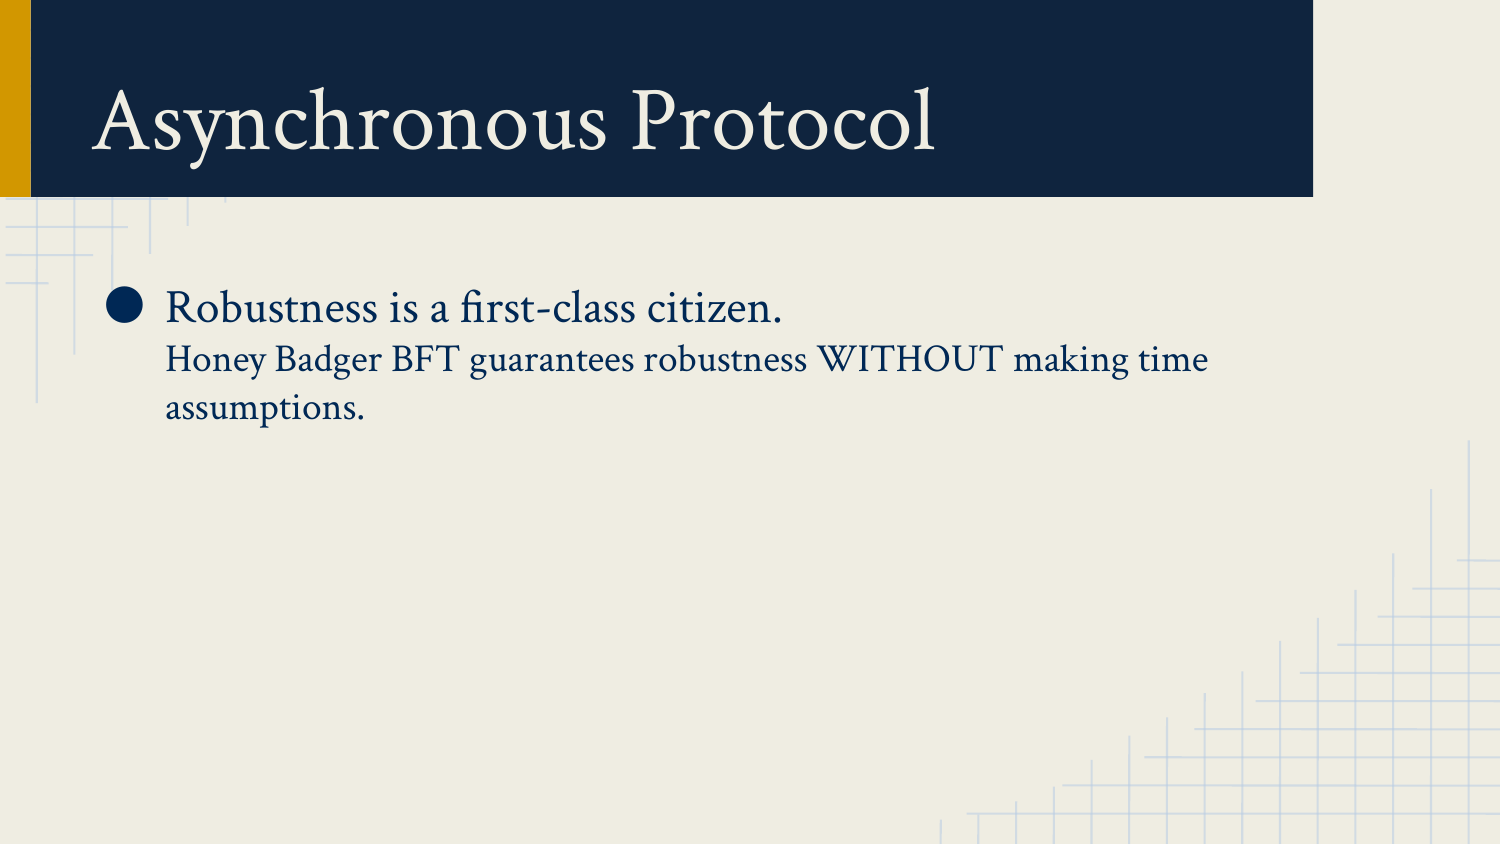

# Asynchronous Protocol

Robustness is a first-class citizen.
Honey Badger BFT guarantees robustness WITHOUT making time assumptions.